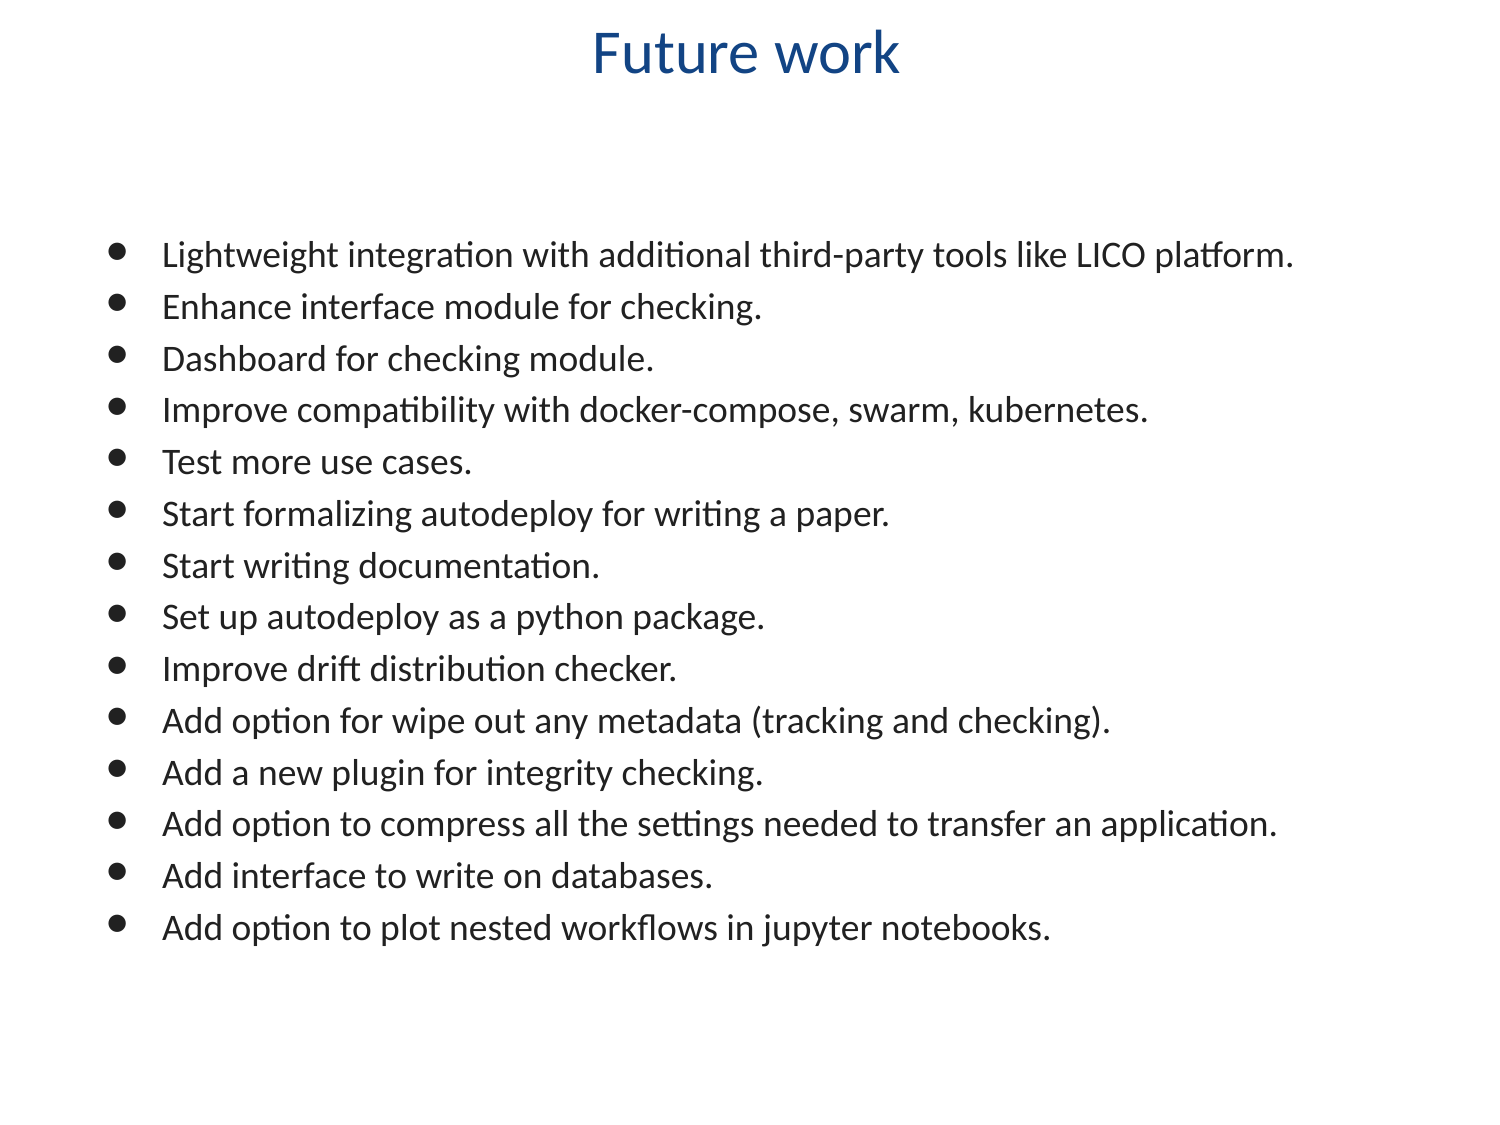

Future work
Lightweight integration with additional third-party tools like LICO platform.
Enhance interface module for checking.
Dashboard for checking module.
Improve compatibility with docker-compose, swarm, kubernetes.
Test more use cases.
Start formalizing autodeploy for writing a paper.
Start writing documentation.
Set up autodeploy as a python package.
Improve drift distribution checker.
Add option for wipe out any metadata (tracking and checking).
Add a new plugin for integrity checking.
Add option to compress all the settings needed to transfer an application.
Add interface to write on databases.
Add option to plot nested workflows in jupyter notebooks.